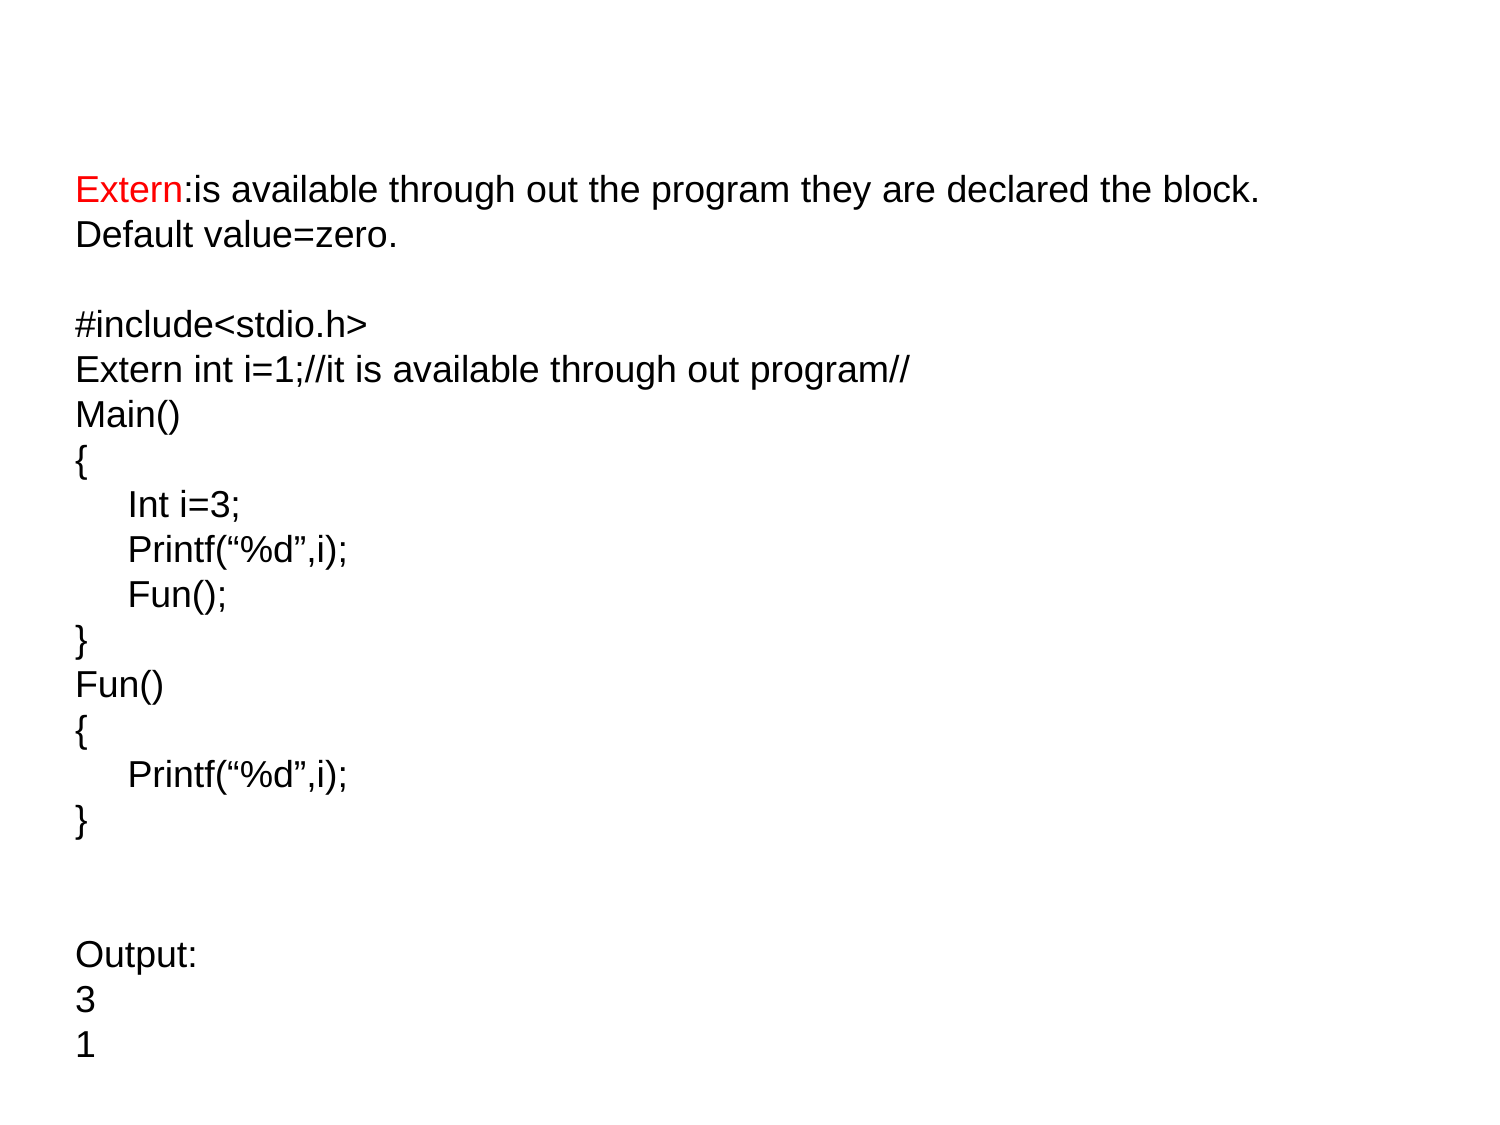

# Extern:is available through out the program they are declared the block.
Default value=zero.

#include<stdio.h>
Extern int i=1;//it is available through out program//
Main()
{
     Int i=3;
     Printf(“%d”,i);
     Fun();
}
Fun()
{
     Printf(“%d”,i);
}

Output:
3
1